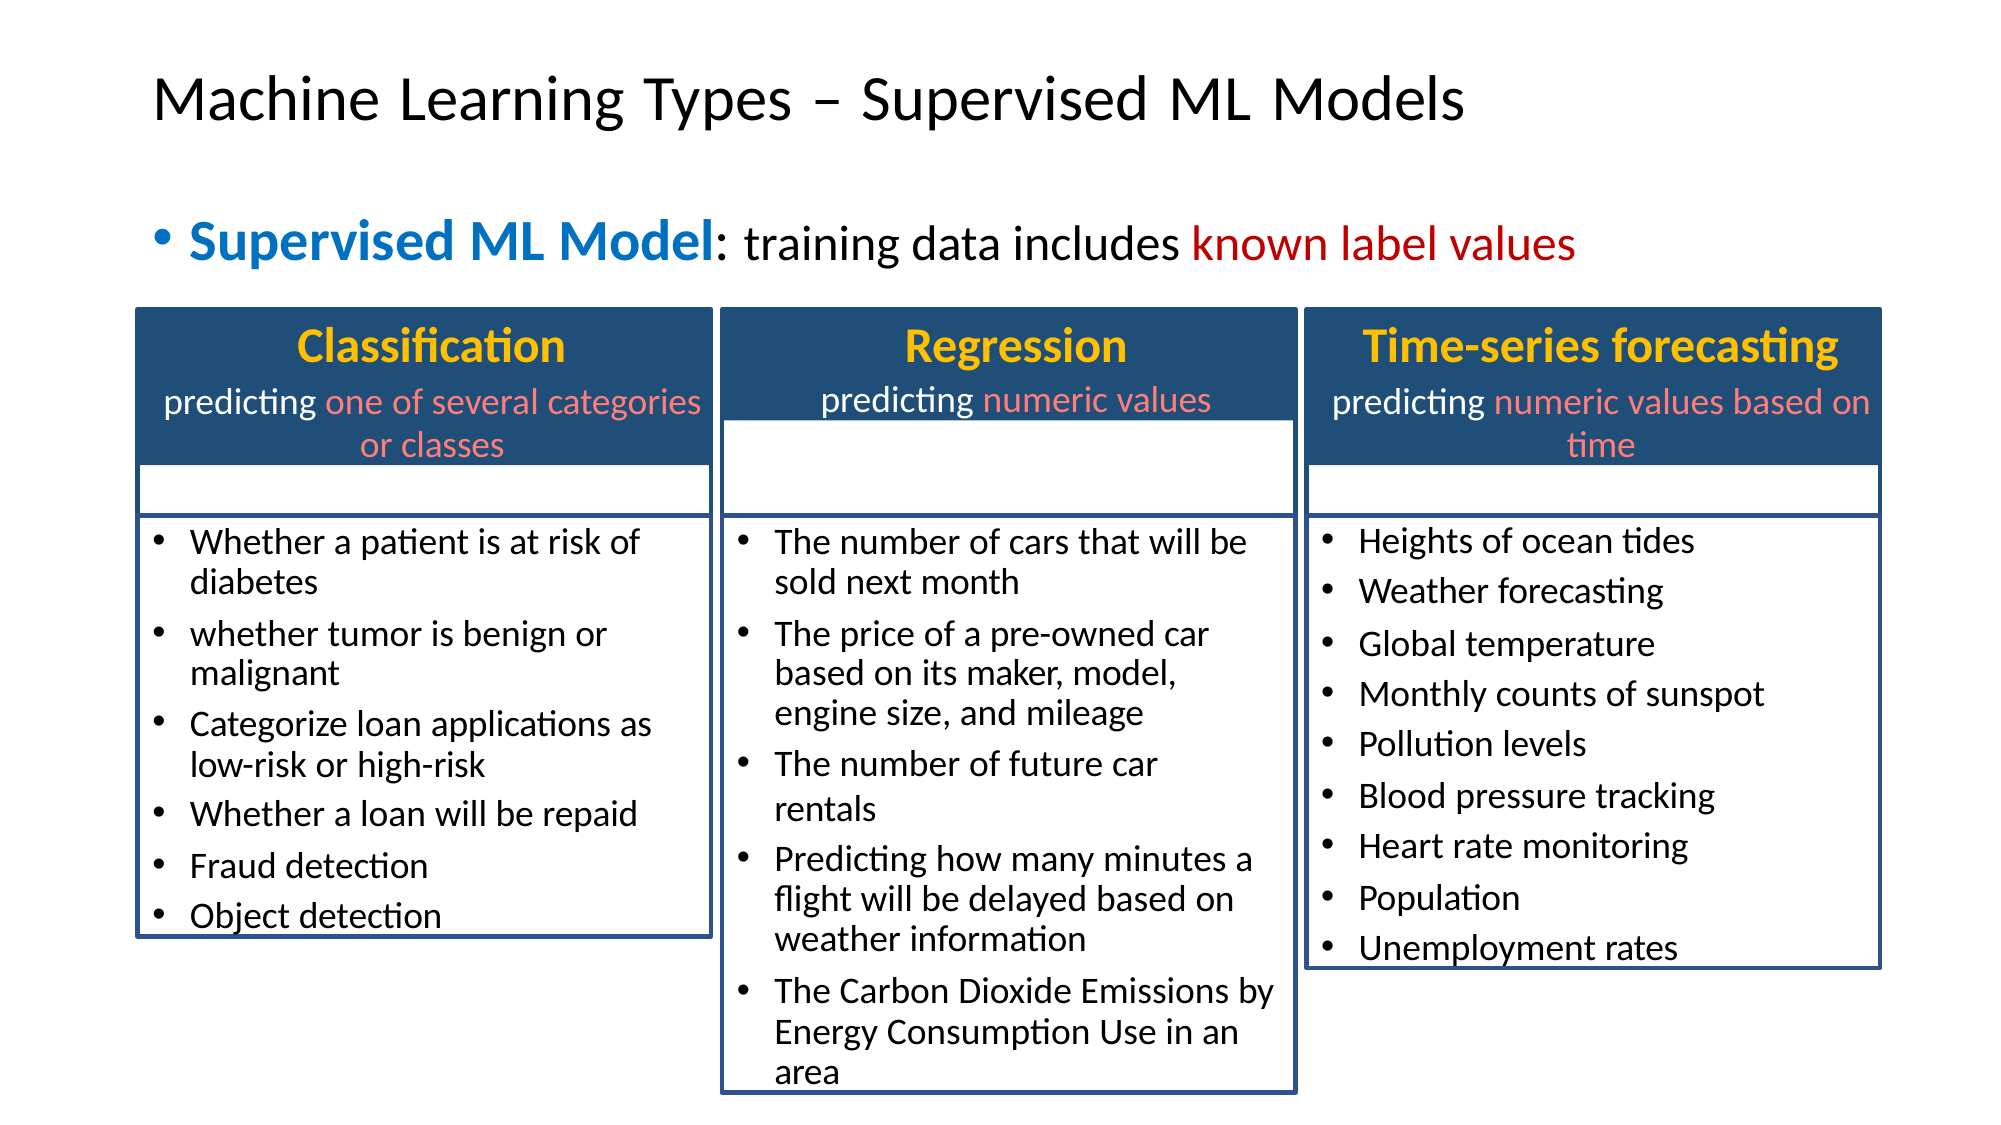

# Machine Learning Types – Supervised ML Models
Supervised ML Model: training data includes known label values
Classification
predicting one of several categories or classes
Regression
predicting numeric values
Time-series forecasting
predicting numeric values based on time

The number of cars that will be sold next month
The price of a pre-owned car based on its maker, model, engine size, and mileage
The number of future car rentals
Predicting how many minutes a flight will be delayed based on weather information
The Carbon Dioxide Emissions by Energy Consumption Use in an area
Heights of ocean tides
Weather forecasting
Global temperature
Monthly counts of sunspot
Pollution levels
Blood pressure tracking
Heart rate monitoring
Population
Unemployment rates
Whether a patient is at risk of diabetes
whether tumor is benign or malignant
Categorize loan applications as low-risk or high-risk
Whether a loan will be repaid
Fraud detection
Object detection